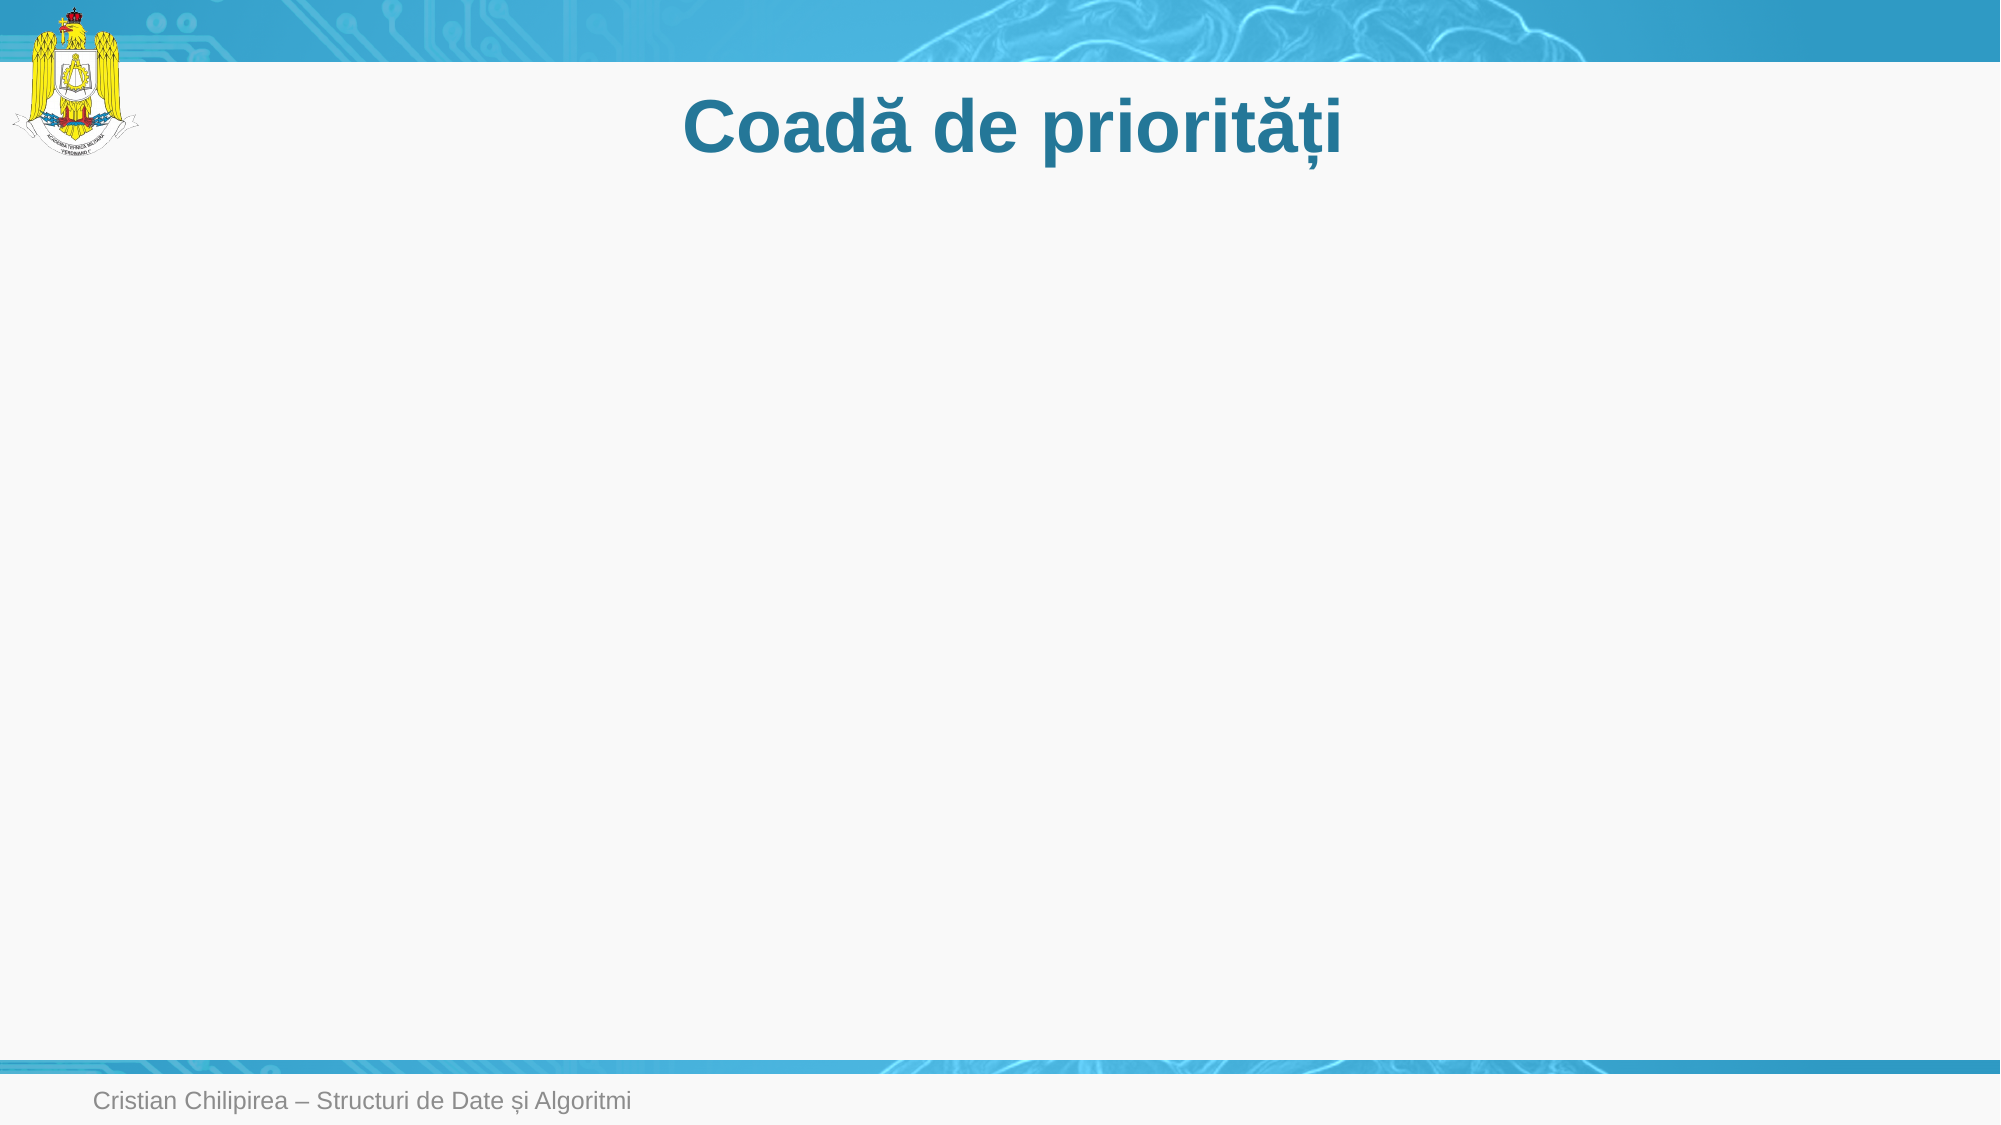

# Coadă de priorități

Cristian Chilipirea – Structuri de Date și Algoritmi